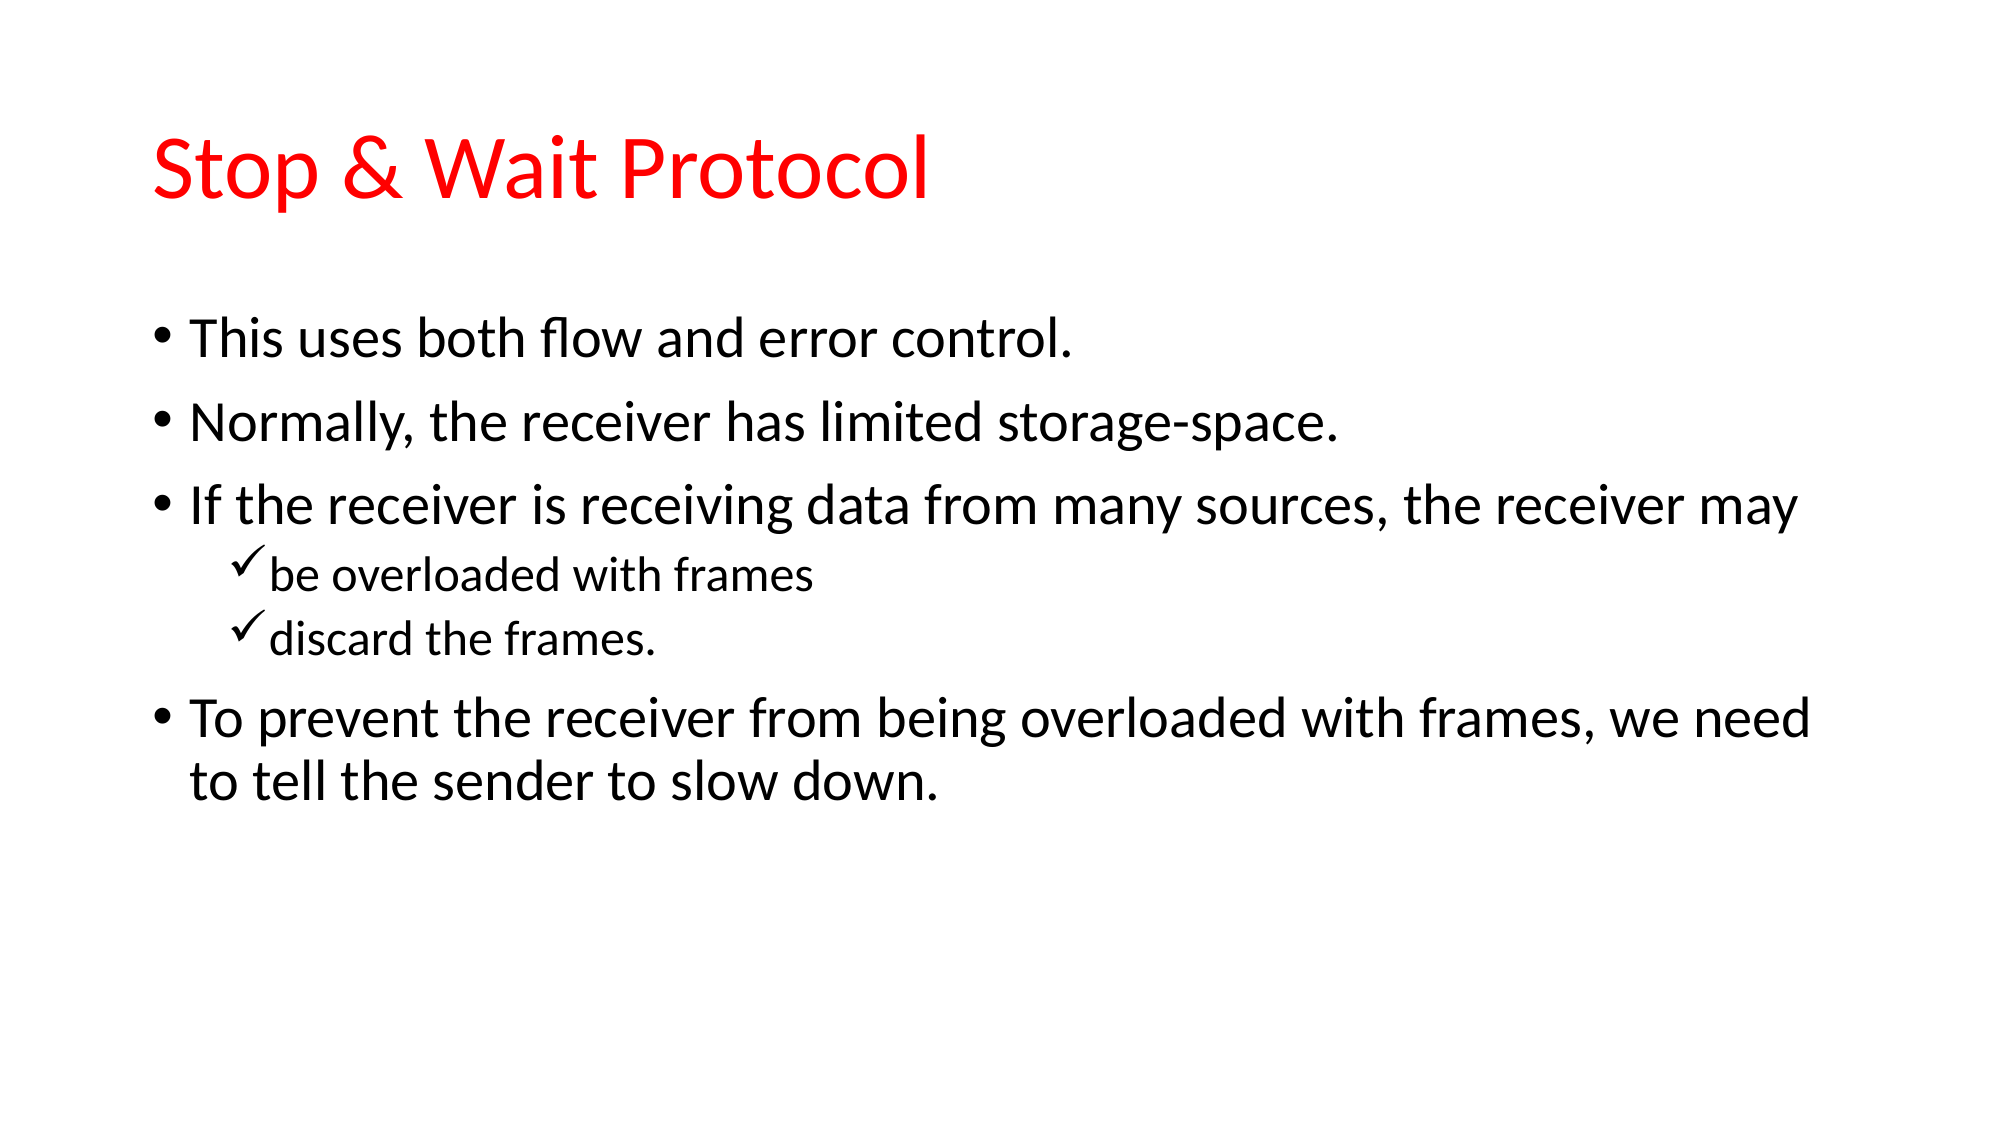

# Stop & Wait Protocol
This uses both flow and error control.
Normally, the receiver has limited storage-space.
If the receiver is receiving data from many sources, the receiver may
be overloaded with frames
discard the frames.
To prevent the receiver from being overloaded with frames, we need to tell the sender to slow down.